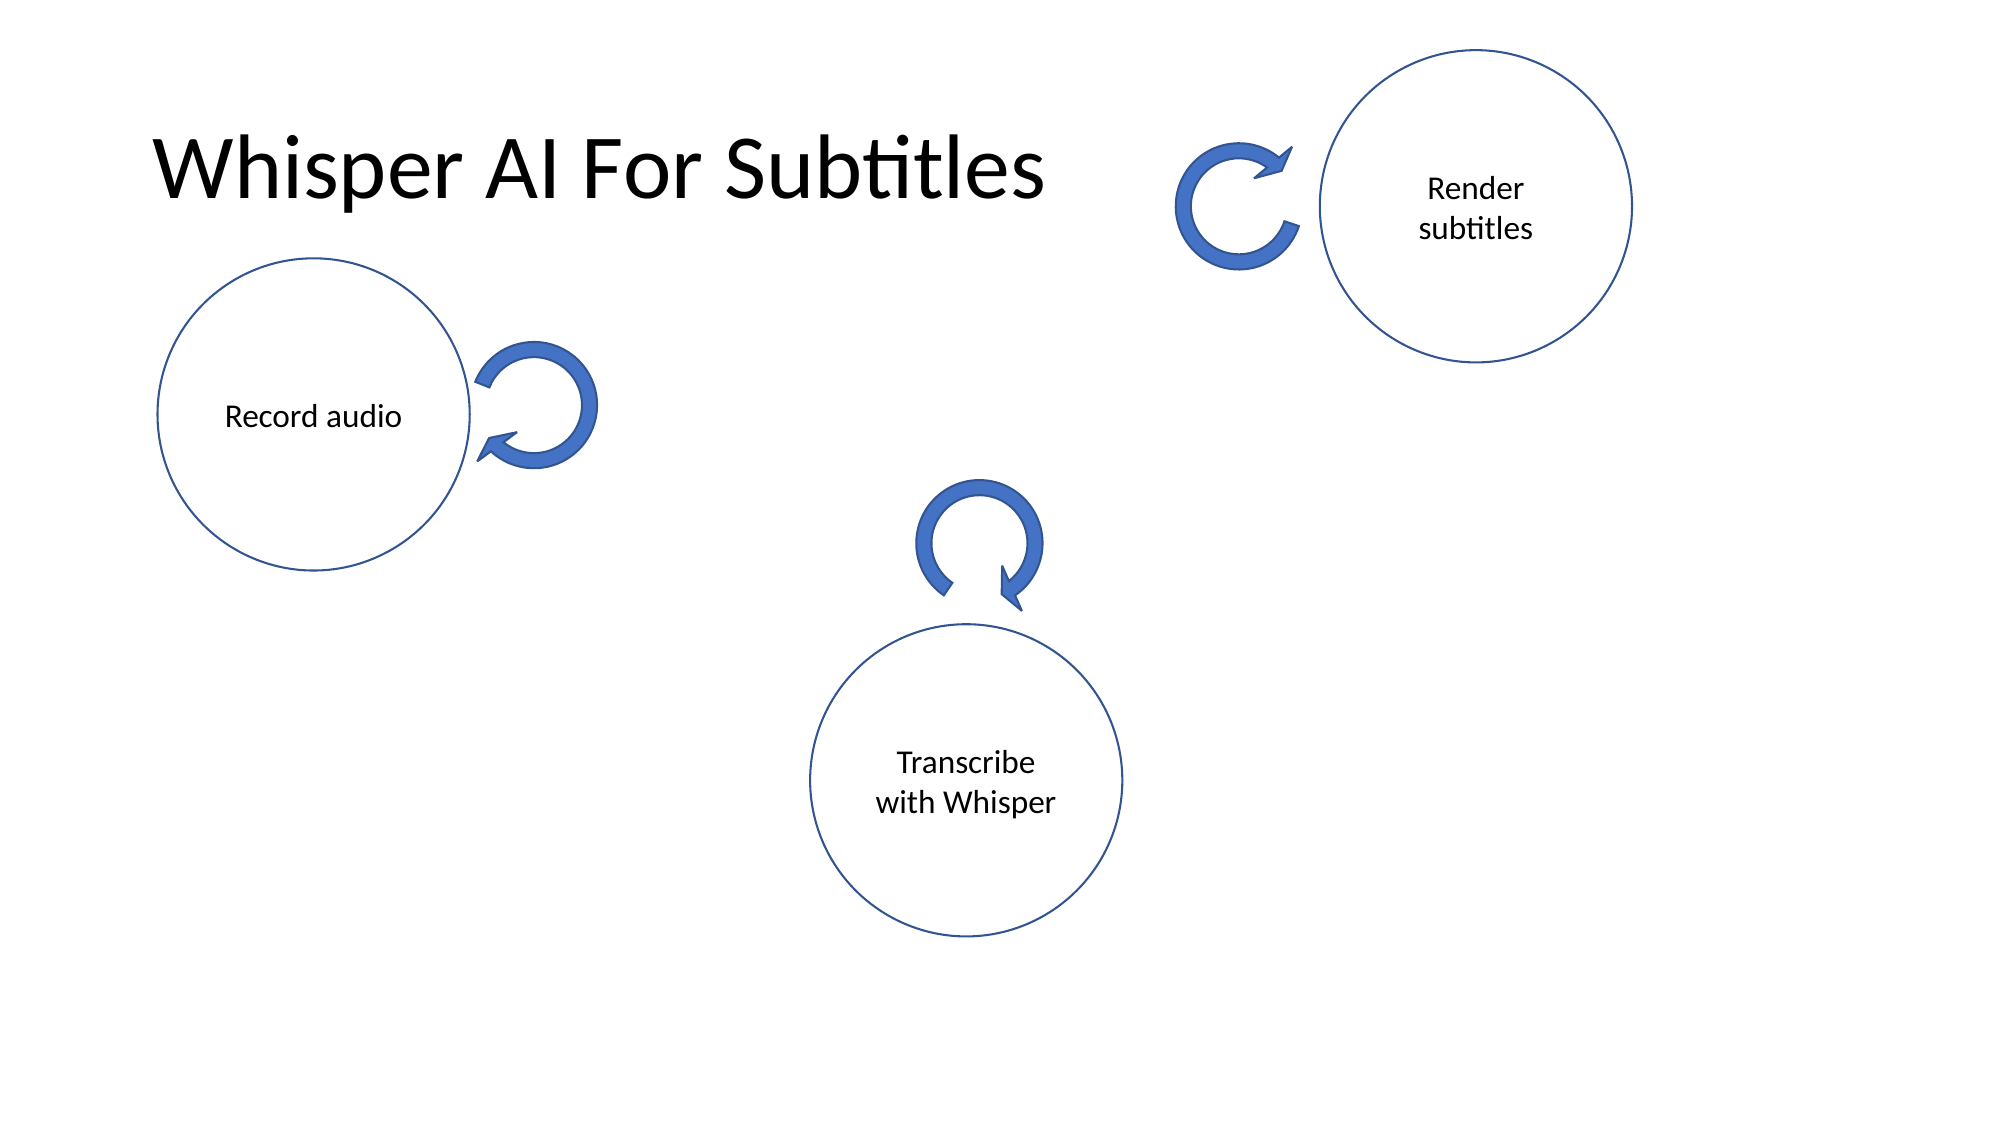

Render subtitles
# Whisper AI For Subtitles

Record audio

Transcribe with Whisper